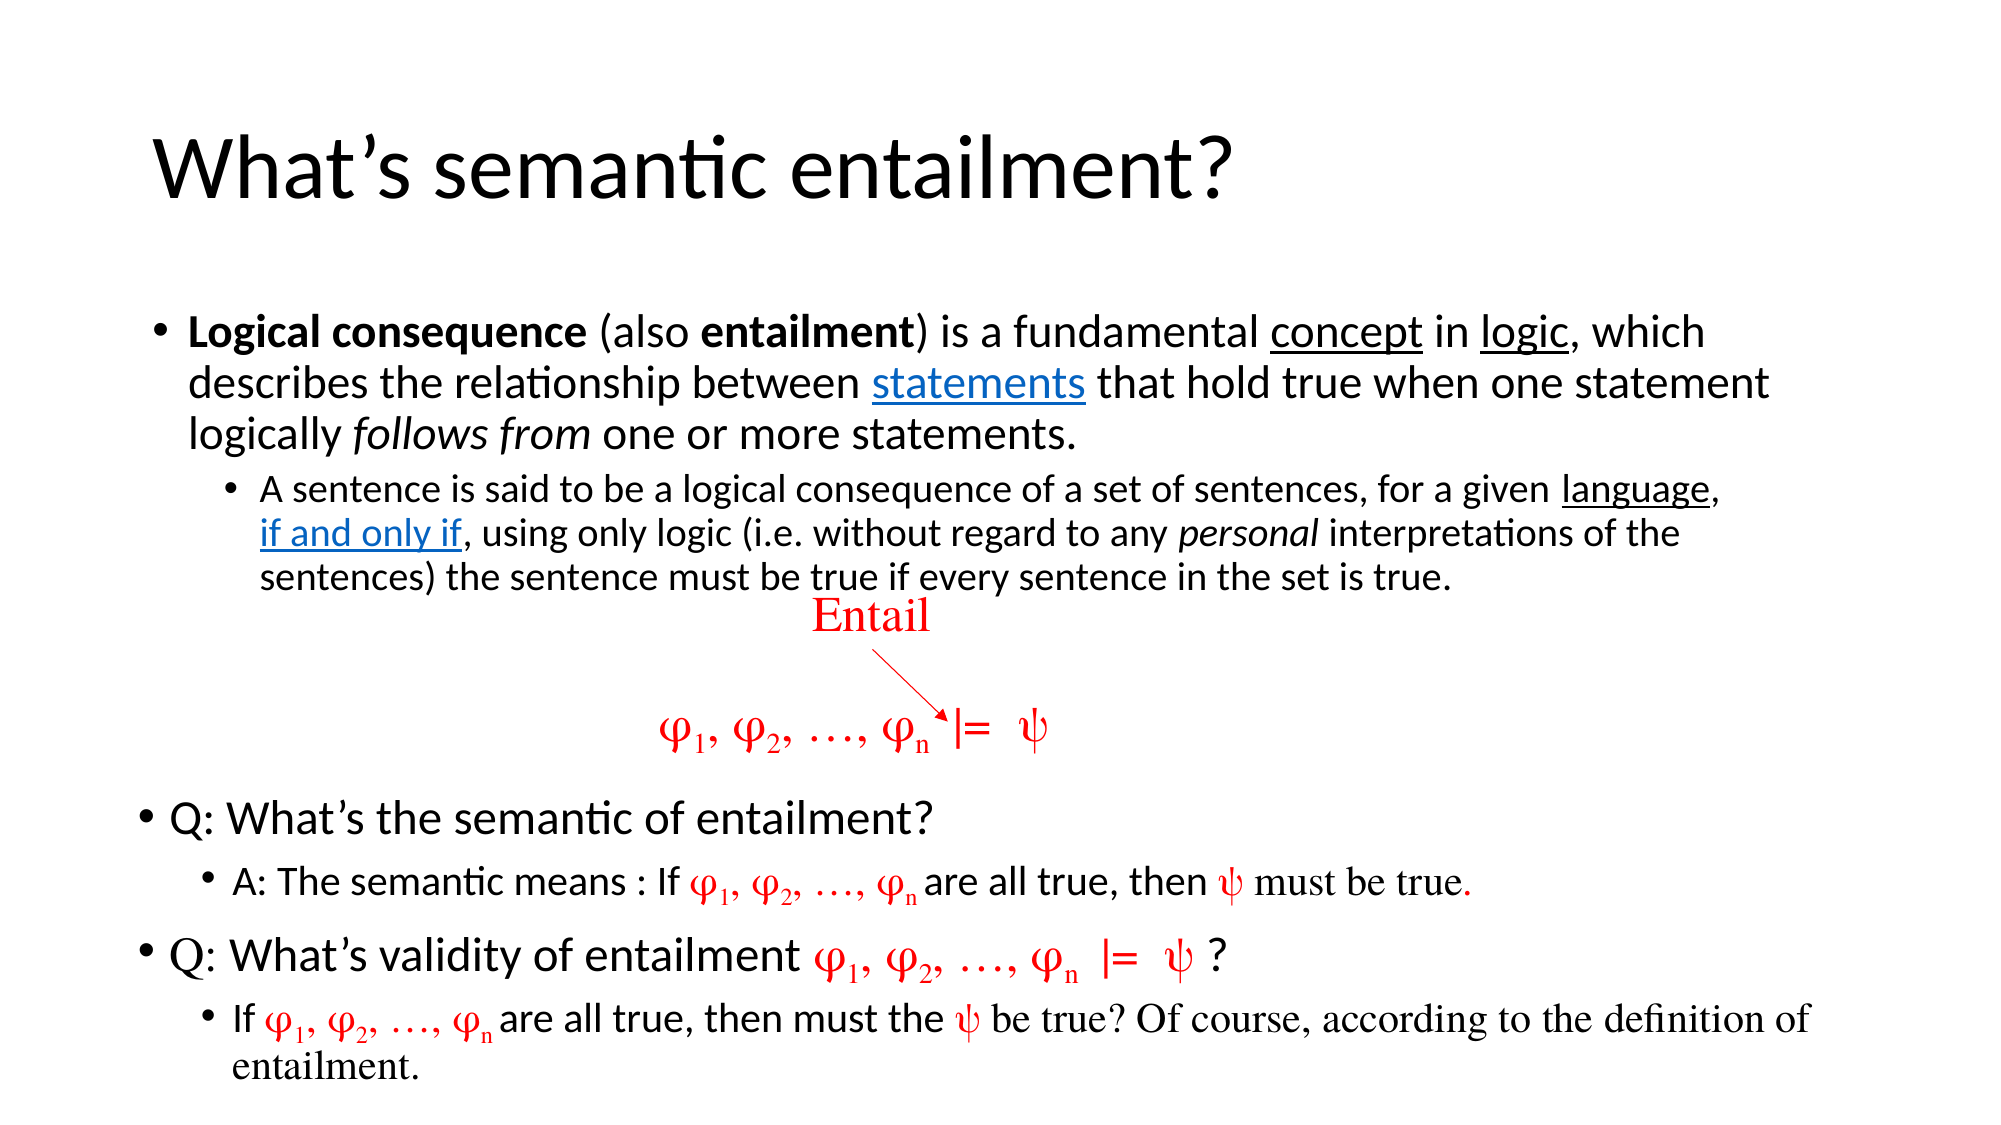

# What’s semantic entailment?
Logical consequence (also entailment) is a fundamental concept in logic, which describes the relationship between statements that hold true when one statement logically follows from one or more statements.
A sentence is said to be a logical consequence of a set of sentences, for a given language, if and only if, using only logic (i.e. without regard to any personal interpretations of the sentences) the sentence must be true if every sentence in the set is true.
Entail
φ1, φ2, …, φn  |=  ψ
Q: What’s the semantic of entailment?
A: The semantic means : If φ1, φ2, …, φn are all true, then ψ must be true.
Q: What’s validity of entailment φ1, φ2, …, φn  |=  ψ ?
If φ1, φ2, …, φn are all true, then must the ψ be true? Of course, according to the definition of entailment.